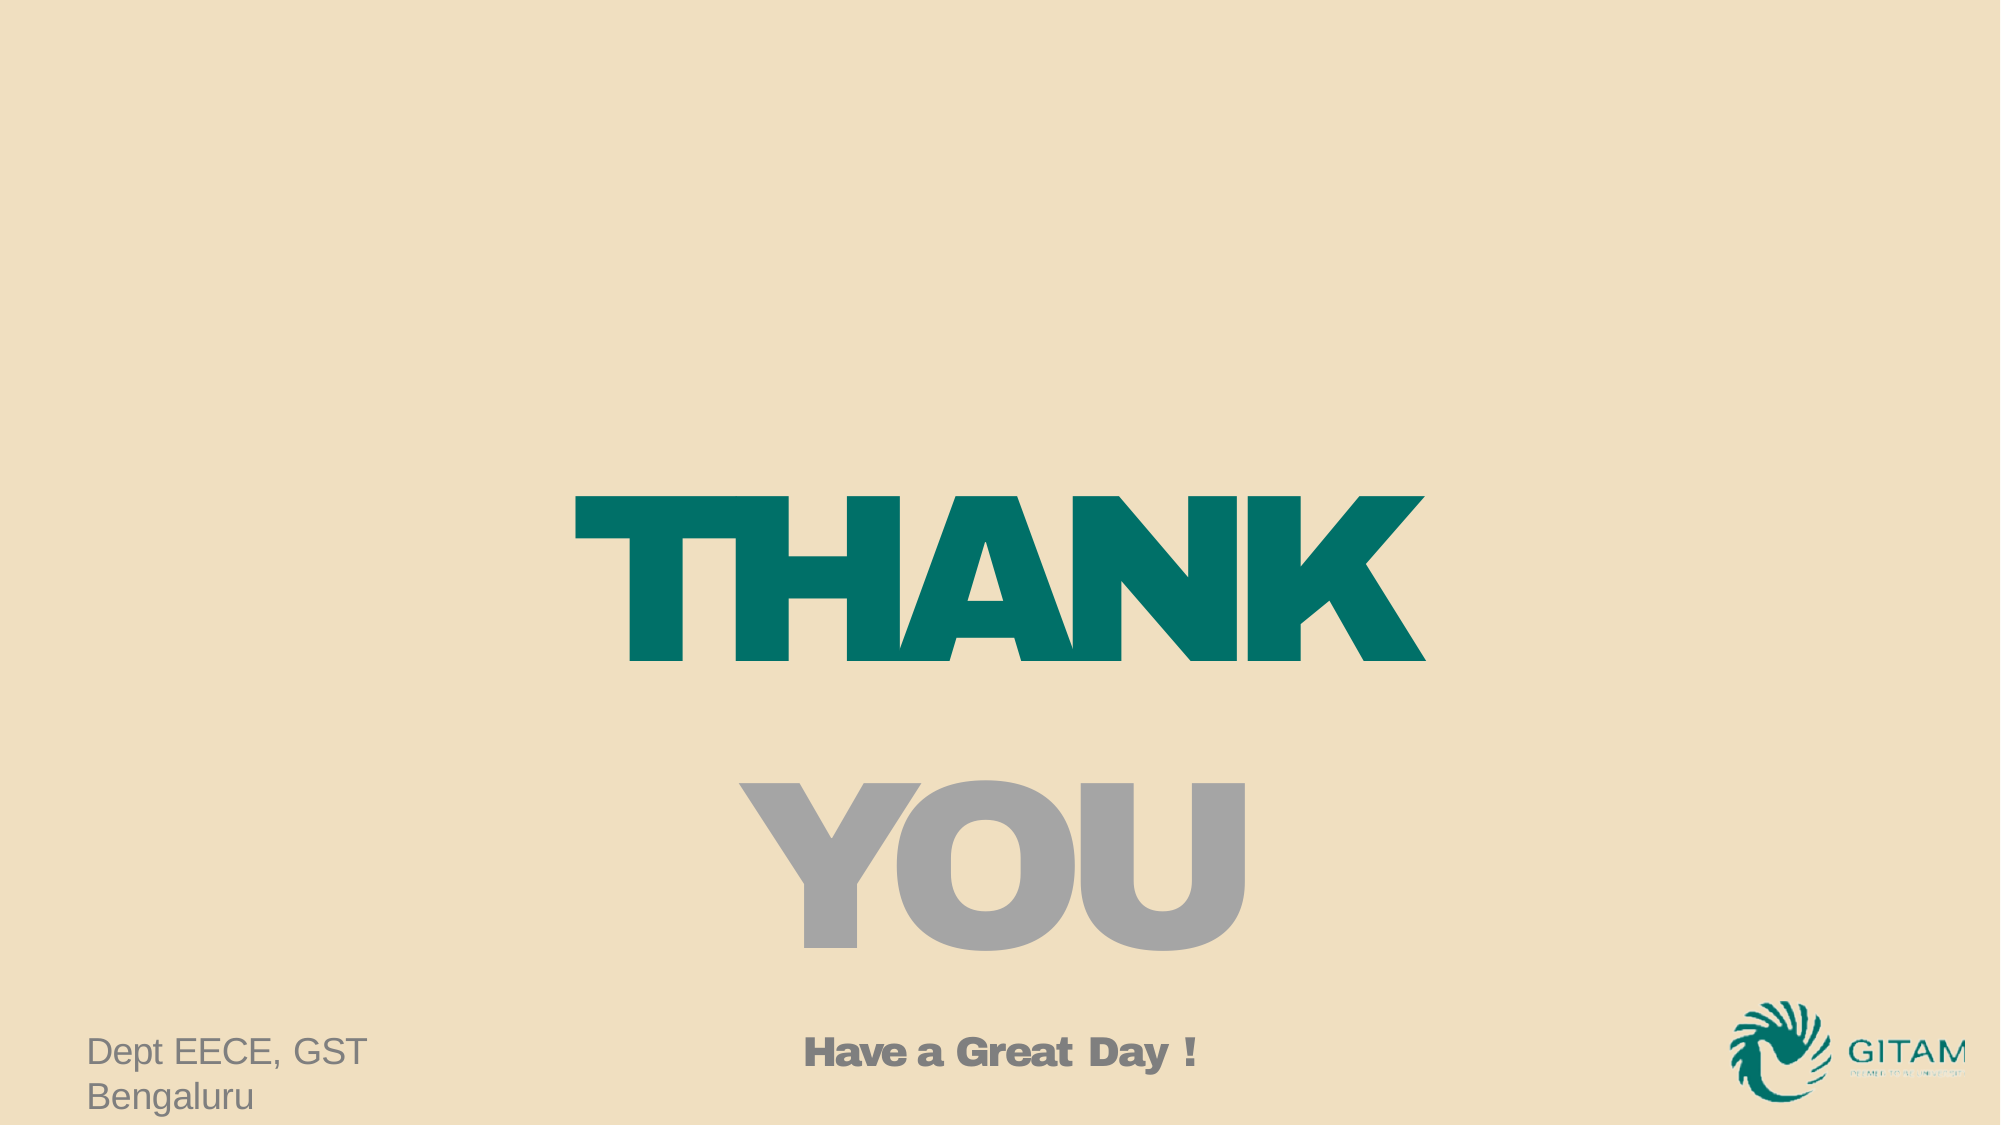

# THANK YOU
Have a Great Day !
Dept EECE, GST Bengaluru